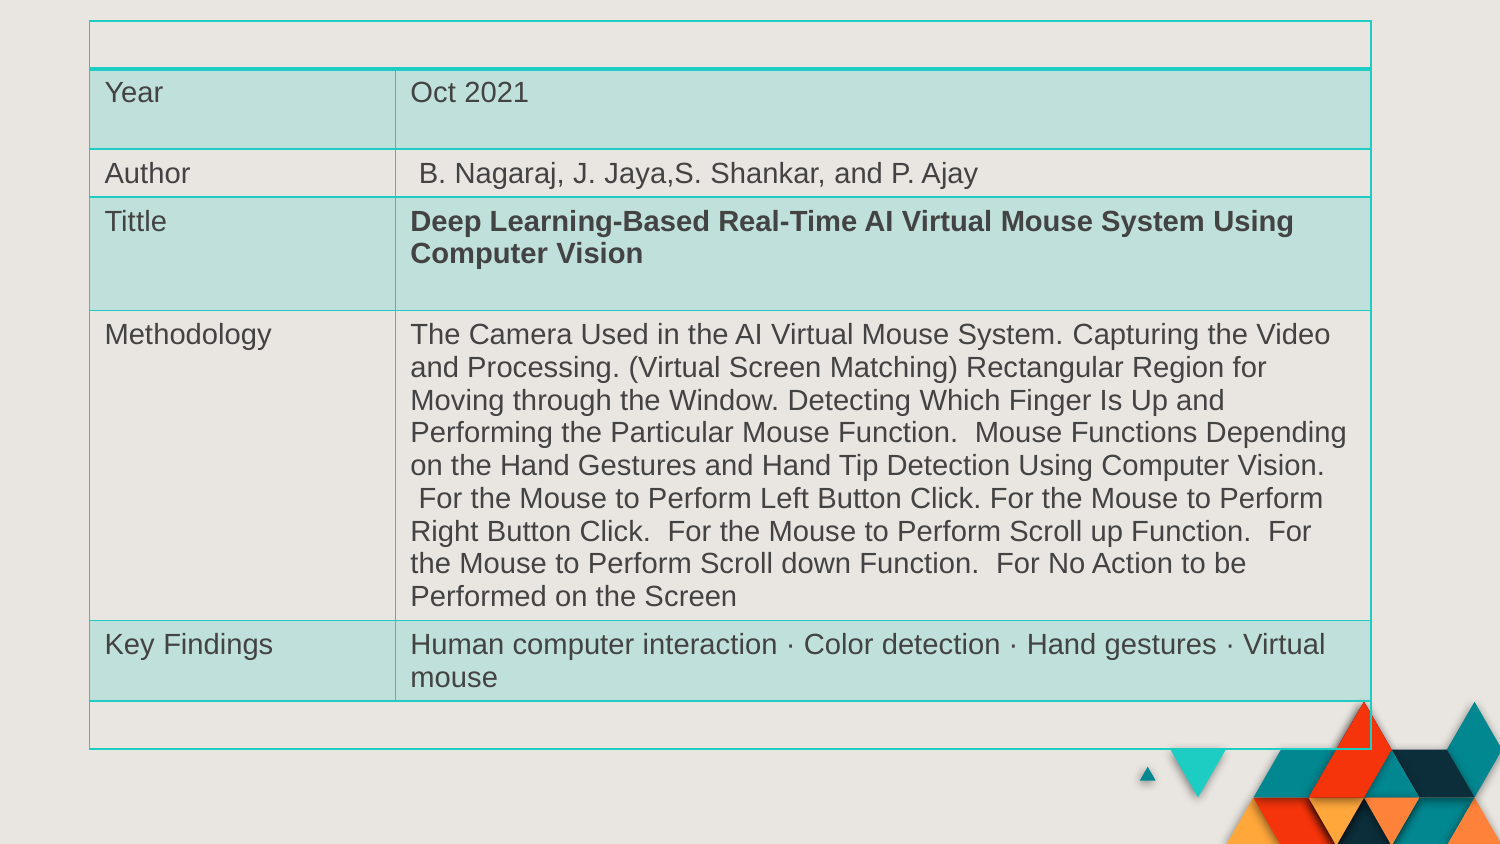

|  |  |
| --- | --- |
| Year | Oct 2021 |
| Author | B. Nagaraj, J. Jaya,S. Shankar, and P. Ajay |
| Tittle | Deep Learning-Based Real-Time AI Virtual Mouse System Using Computer Vision |
| Methodology | The Camera Used in the AI Virtual Mouse System. Capturing the Video and Processing. (Virtual Screen Matching) Rectangular Region for Moving through the Window. Detecting Which Finger Is Up and Performing the Particular Mouse Function.  Mouse Functions Depending on the Hand Gestures and Hand Tip Detection Using Computer Vision.  For the Mouse to Perform Left Button Click. For the Mouse to Perform Right Button Click.  For the Mouse to Perform Scroll up Function.  For the Mouse to Perform Scroll down Function.  For No Action to be Performed on the Screen |
| Key Findings | Human computer interaction · Color detection · Hand gestures · Virtual mouse |
|  |  |